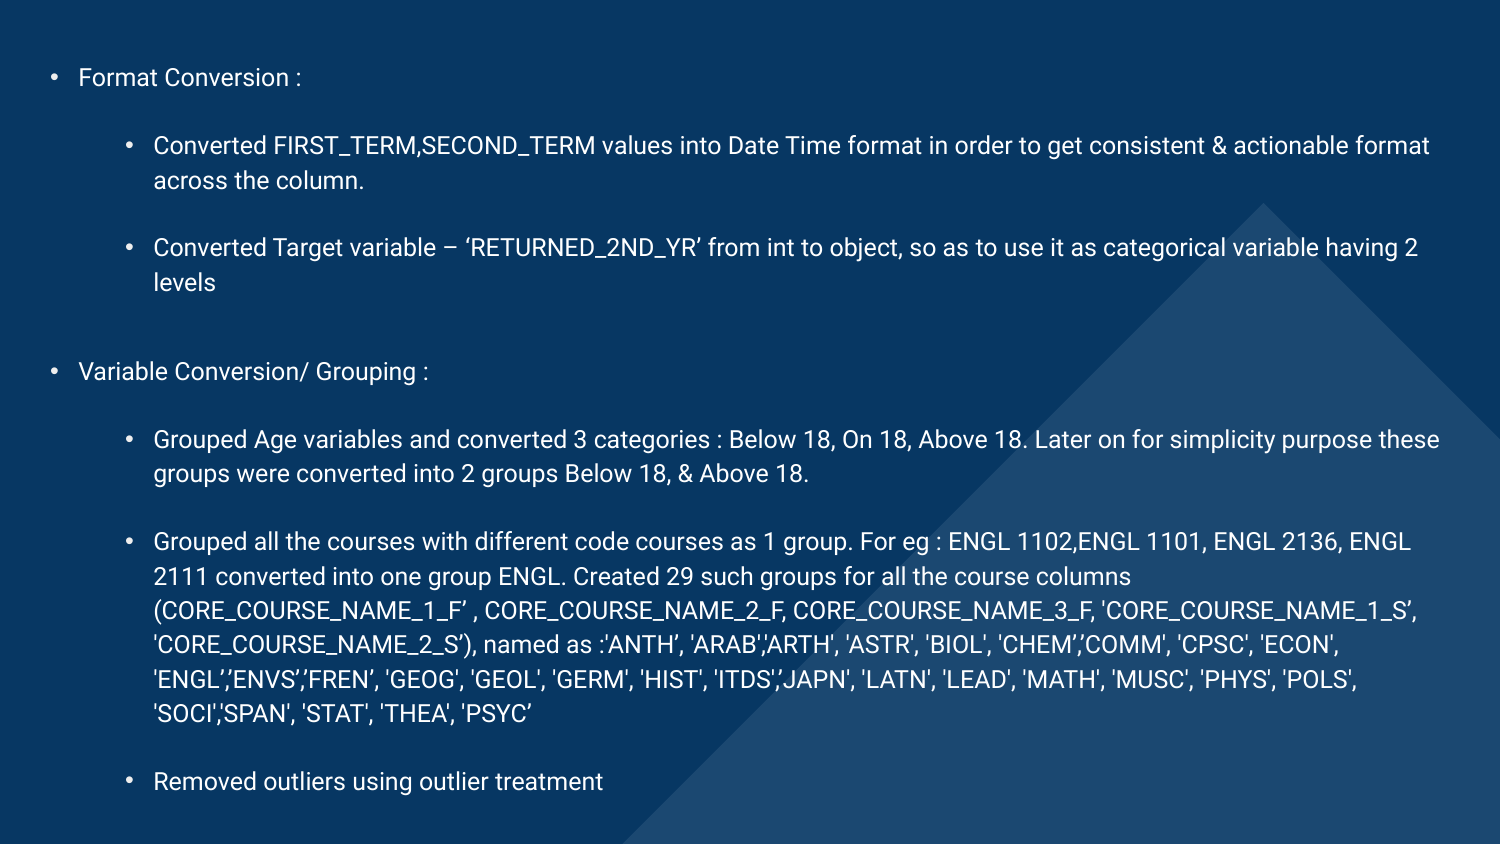

Format Conversion :
Converted FIRST_TERM,SECOND_TERM values into Date Time format in order to get consistent & actionable format across the column.
Converted Target variable – ‘RETURNED_2ND_YR’ from int to object, so as to use it as categorical variable having 2 levels

Variable Conversion/ Grouping :
Grouped Age variables and converted 3 categories : Below 18, On 18, Above 18. Later on for simplicity purpose these groups were converted into 2 groups Below 18, & Above 18.
Grouped all the courses with different code courses as 1 group. For eg : ENGL 1102,ENGL 1101, ENGL 2136, ENGL 2111 converted into one group ENGL. Created 29 such groups for all the course columns (CORE_COURSE_NAME_1_F’ , CORE_COURSE_NAME_2_F, CORE_COURSE_NAME_3_F, 'CORE_COURSE_NAME_1_S’, 'CORE_COURSE_NAME_2_S’), named as :'ANTH’, 'ARAB','ARTH', 'ASTR', 'BIOL', 'CHEM’,’COMM', 'CPSC', 'ECON', 'ENGL’,’ENVS’,’FREN’, 'GEOG', 'GEOL', 'GERM', 'HIST', 'ITDS',’JAPN', 'LATN', 'LEAD', 'MATH', 'MUSC', 'PHYS', 'POLS', 'SOCI','SPAN', 'STAT', 'THEA', 'PSYC’
Removed outliers using outlier treatment